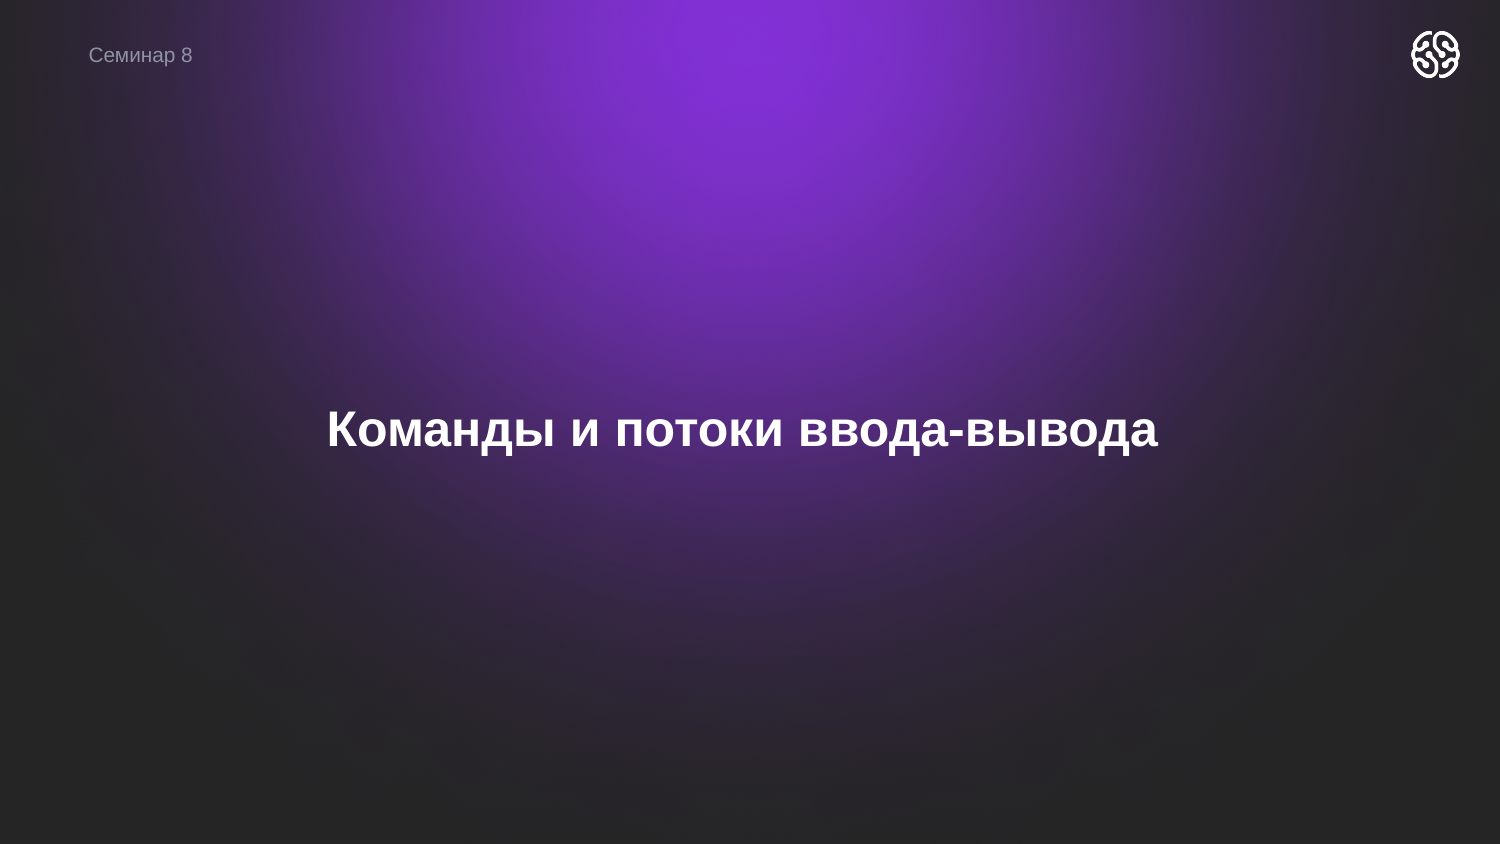

Семинар 8
# Команды и потоки ввода-вывода